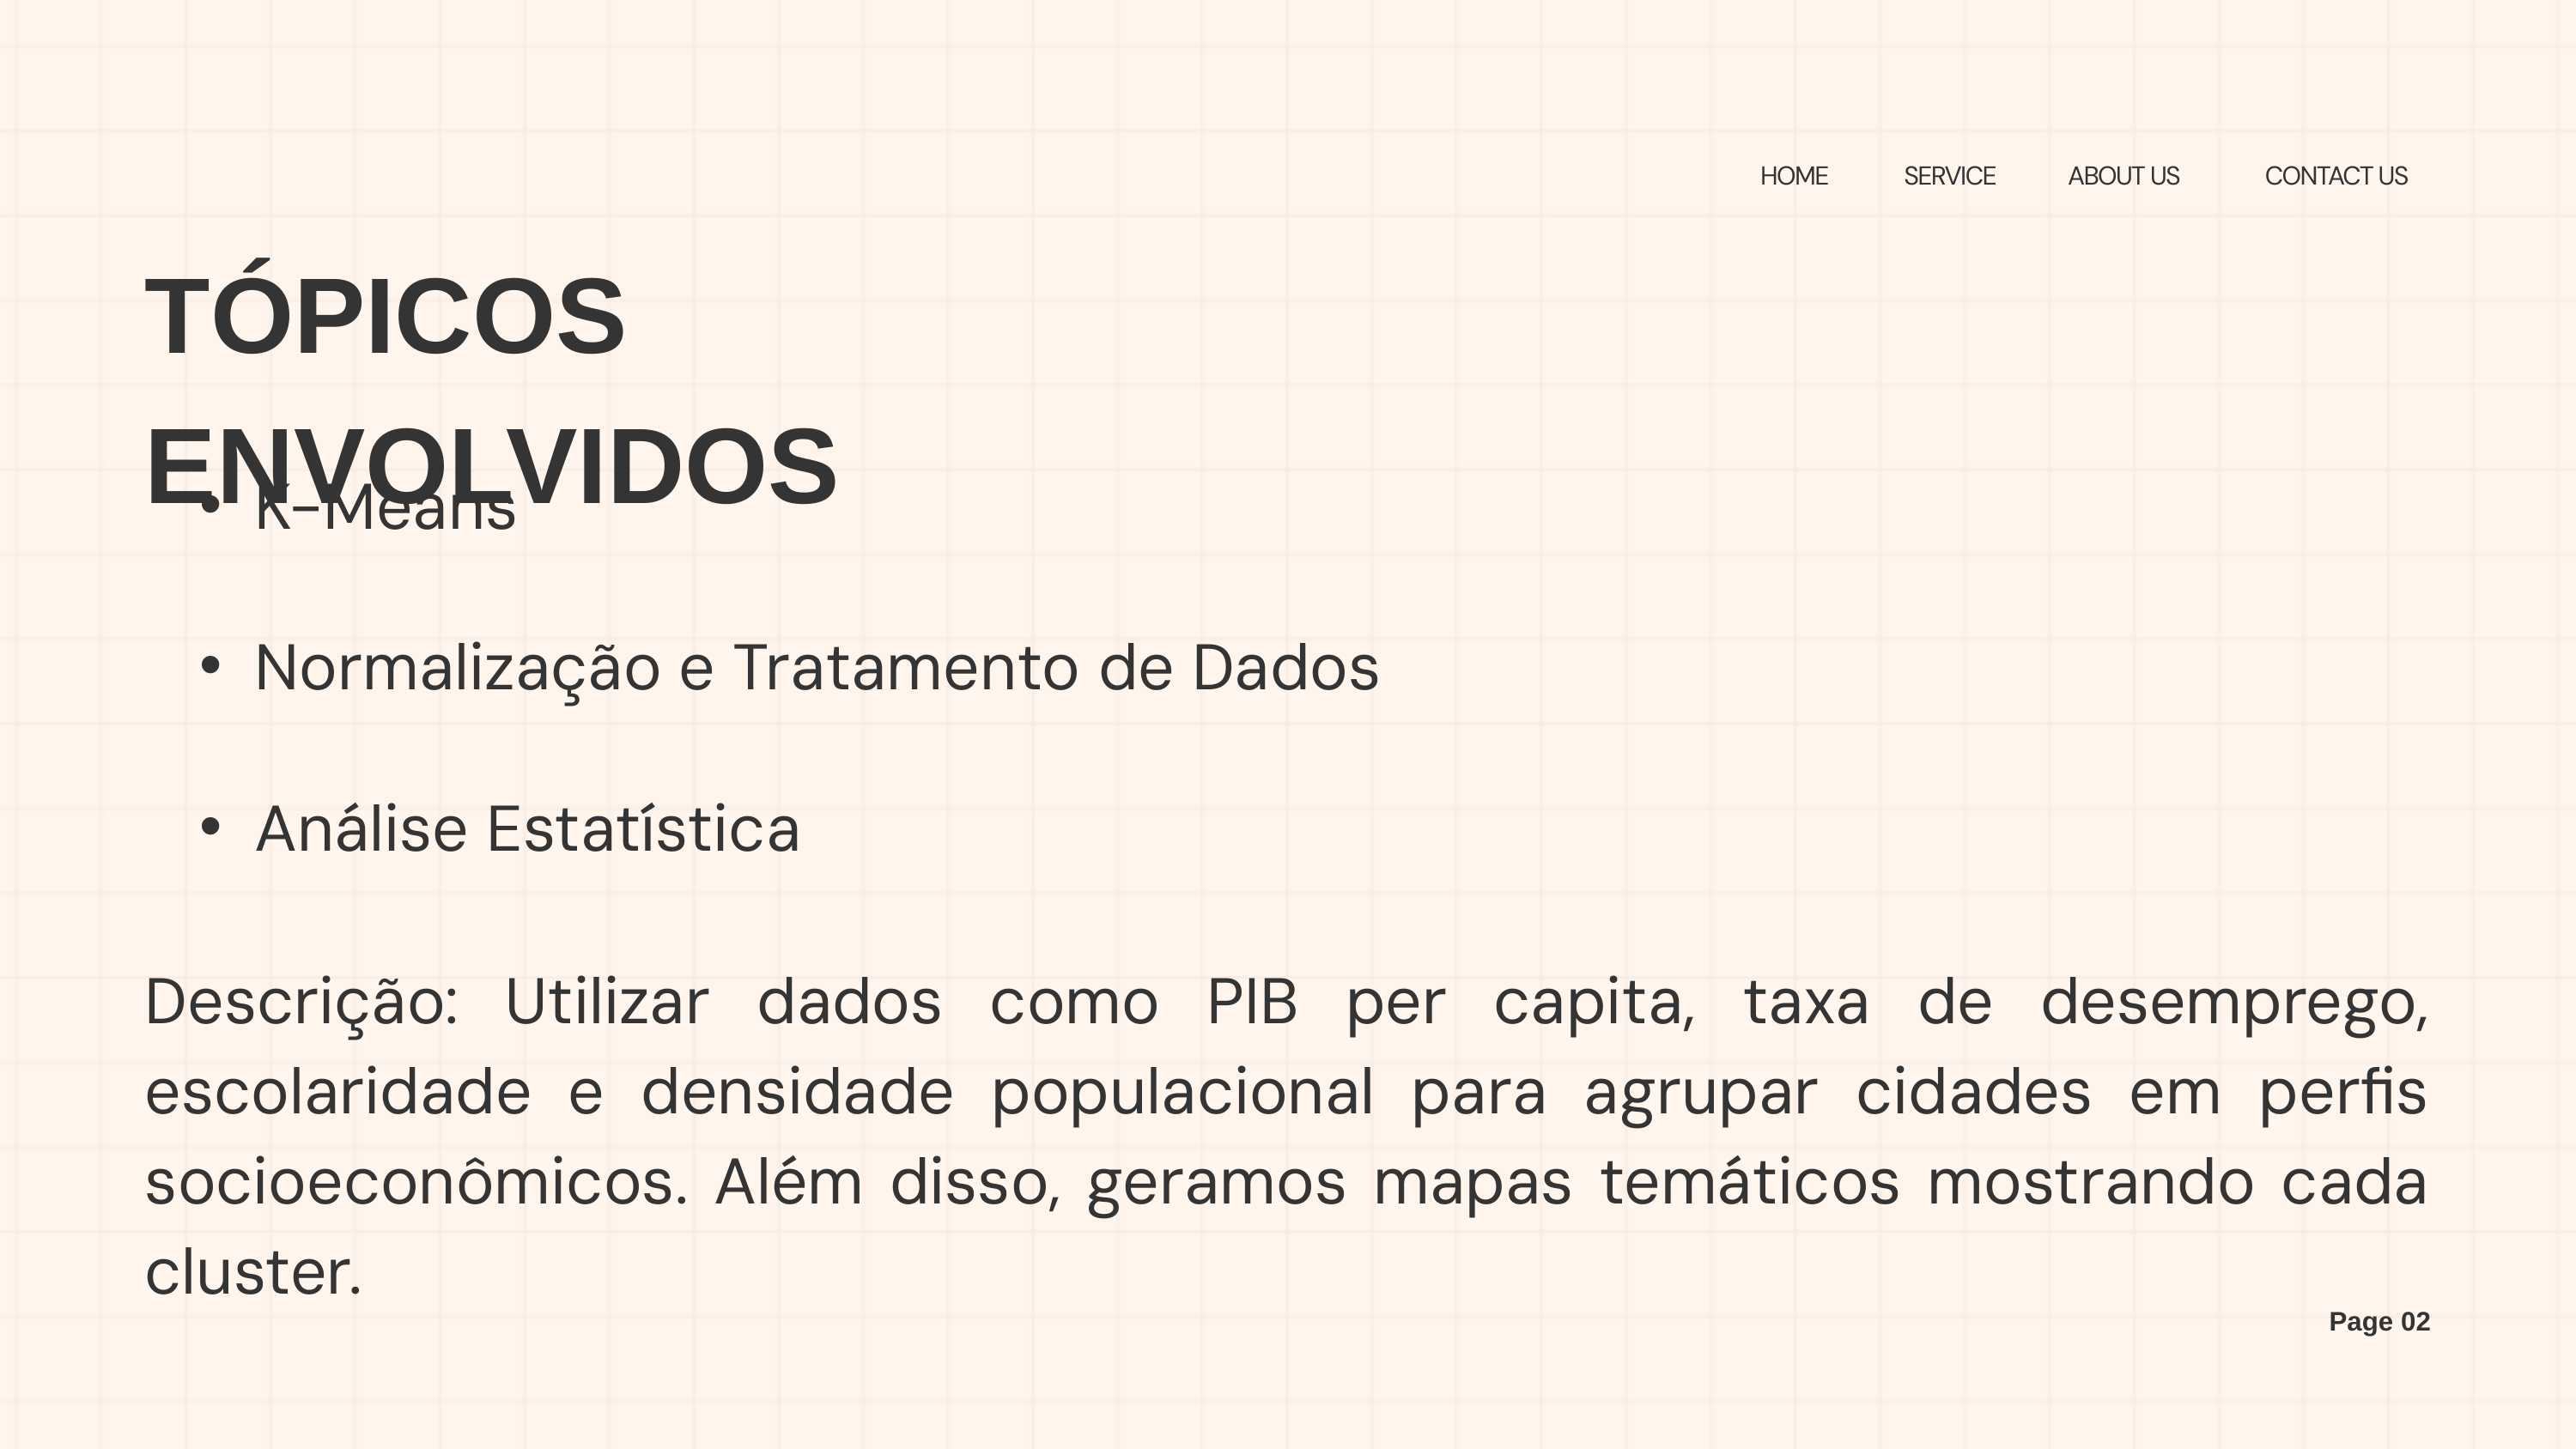

HOME
SERVICE
ABOUT US
CONTACT US
TÓPICOS ENVOLVIDOS

K-Means
Normalização e Tratamento de Dados
Análise Estatística
Descrição: Utilizar dados como PIB per capita, taxa de desemprego, escolaridade e densidade populacional para agrupar cidades em perfis socioeconômicos. Além disso, geramos mapas temáticos mostrando cada cluster.
Page 02